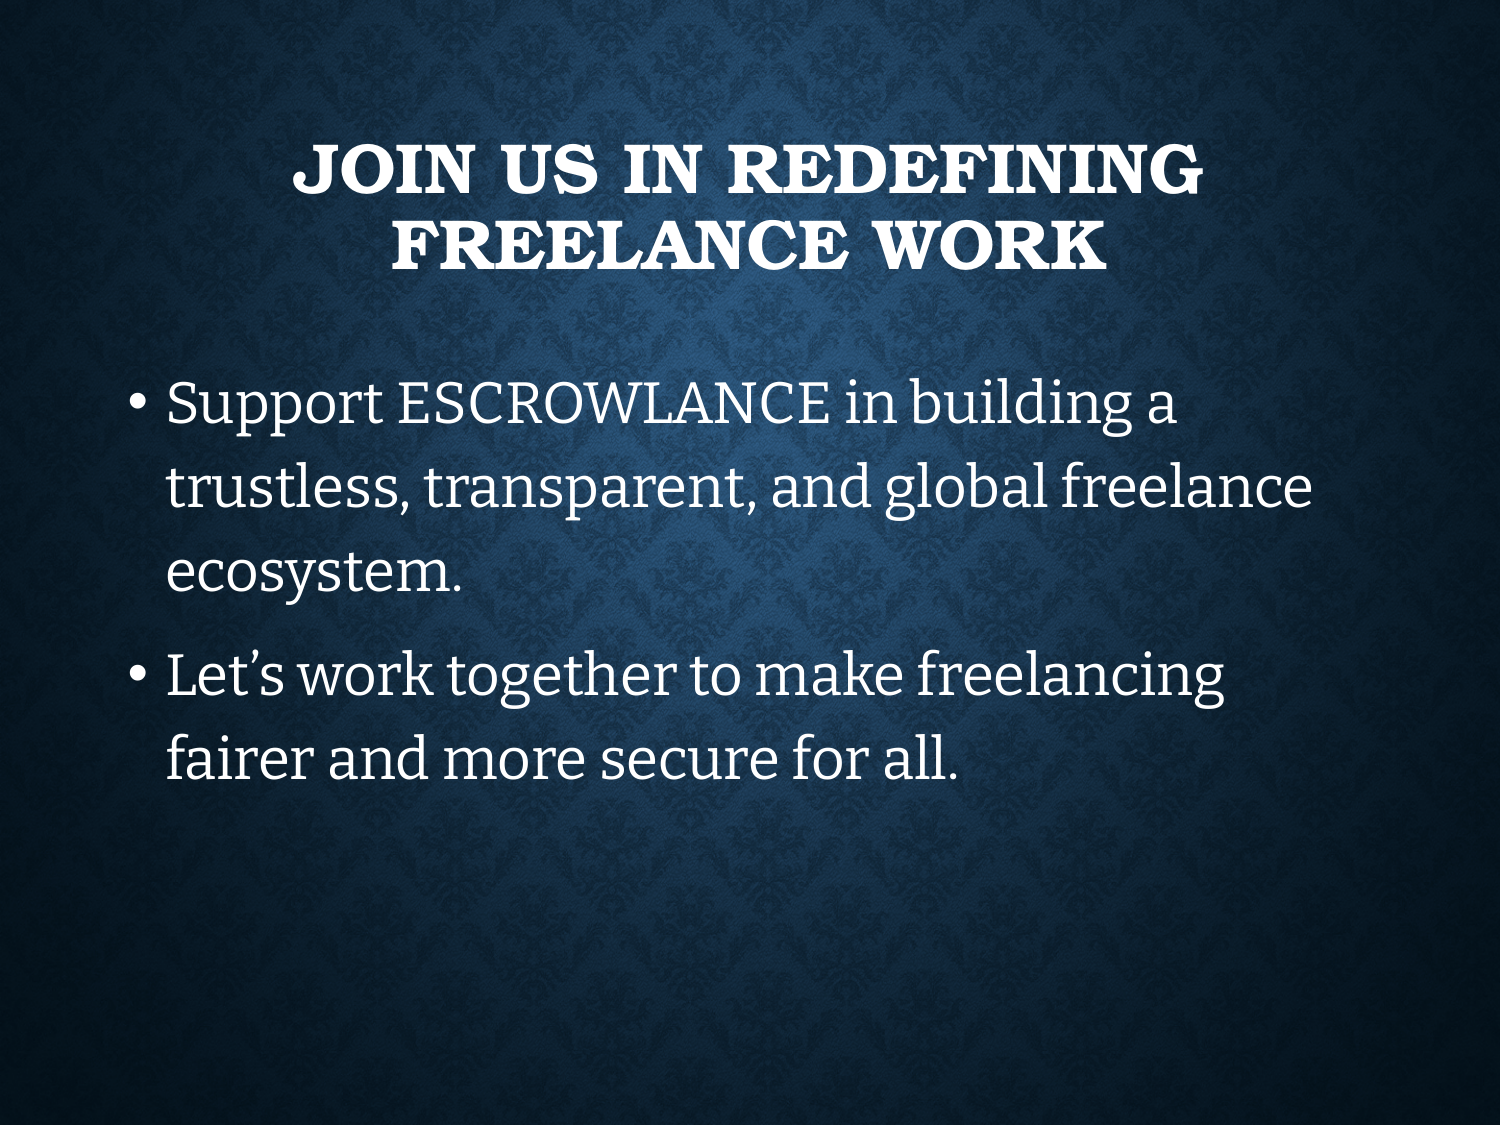

# Join Us in Redefining Freelance Work
Support ESCROWLANCE in building a trustless, transparent, and global freelance ecosystem.
Let’s work together to make freelancing fairer and more secure for all.